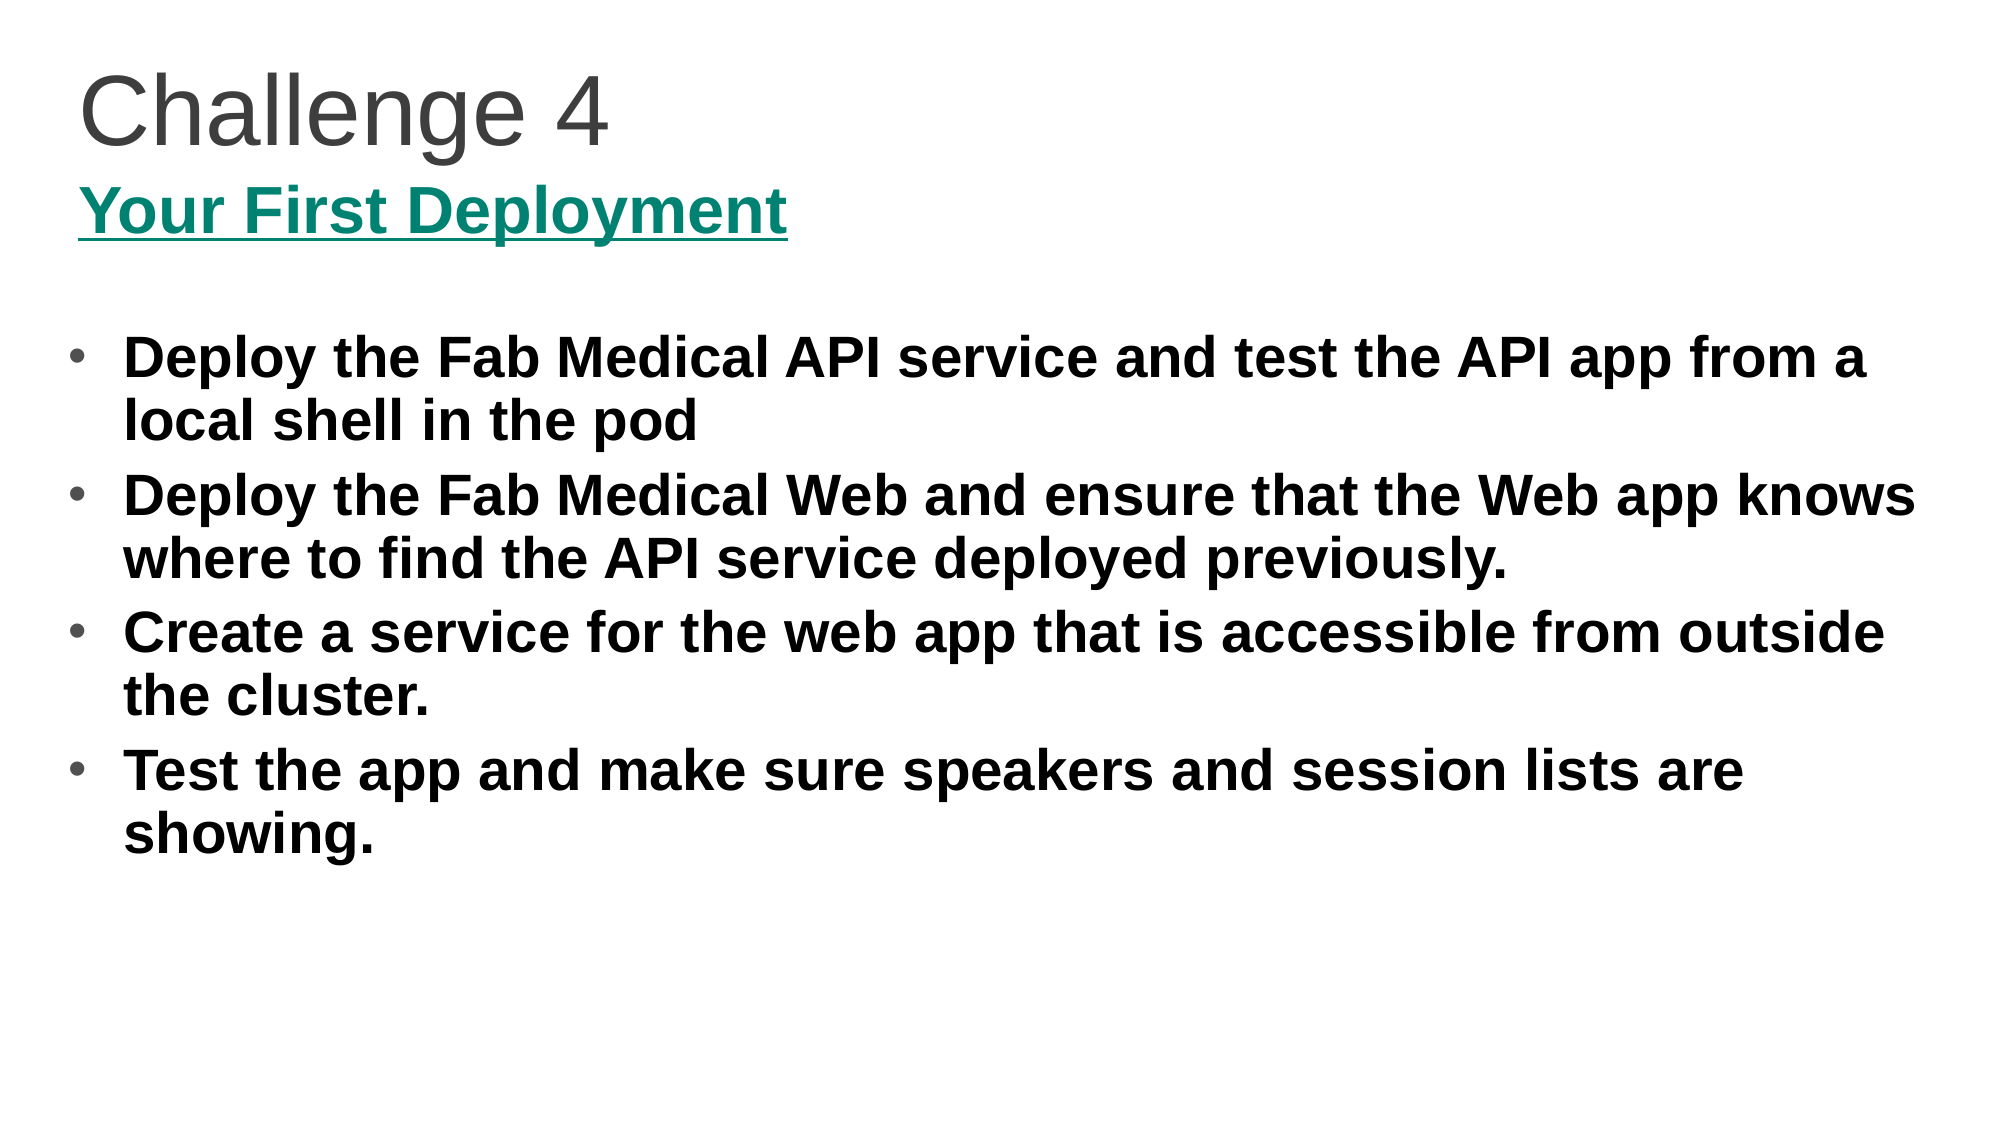

Challenge 4
Your First Deployment
Deploy the Fab Medical API service and test the API app from a local shell in the pod
Deploy the Fab Medical Web and ensure that the Web app knows where to find the API service deployed previously.
Create a service for the web app that is accessible from outside the cluster.
Test the app and make sure speakers and session lists are showing.